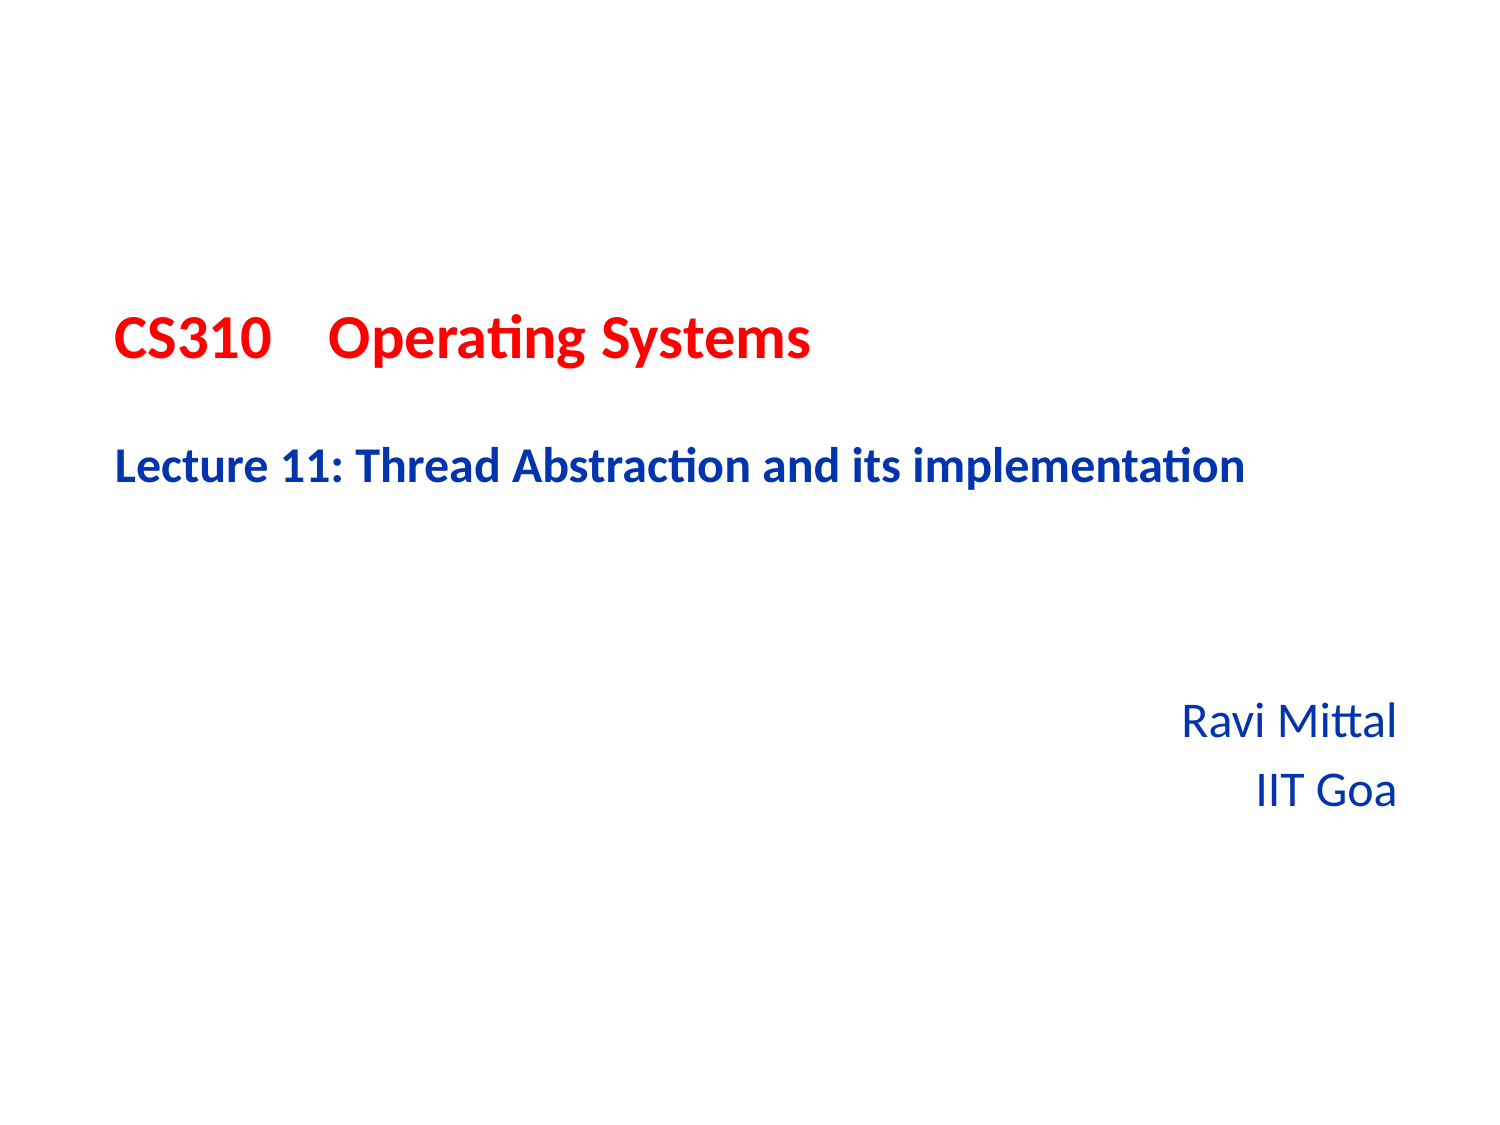

# CS310    Operating Systems Lecture 11: Thread Abstraction and its implementation
Ravi Mittal
IIT Goa